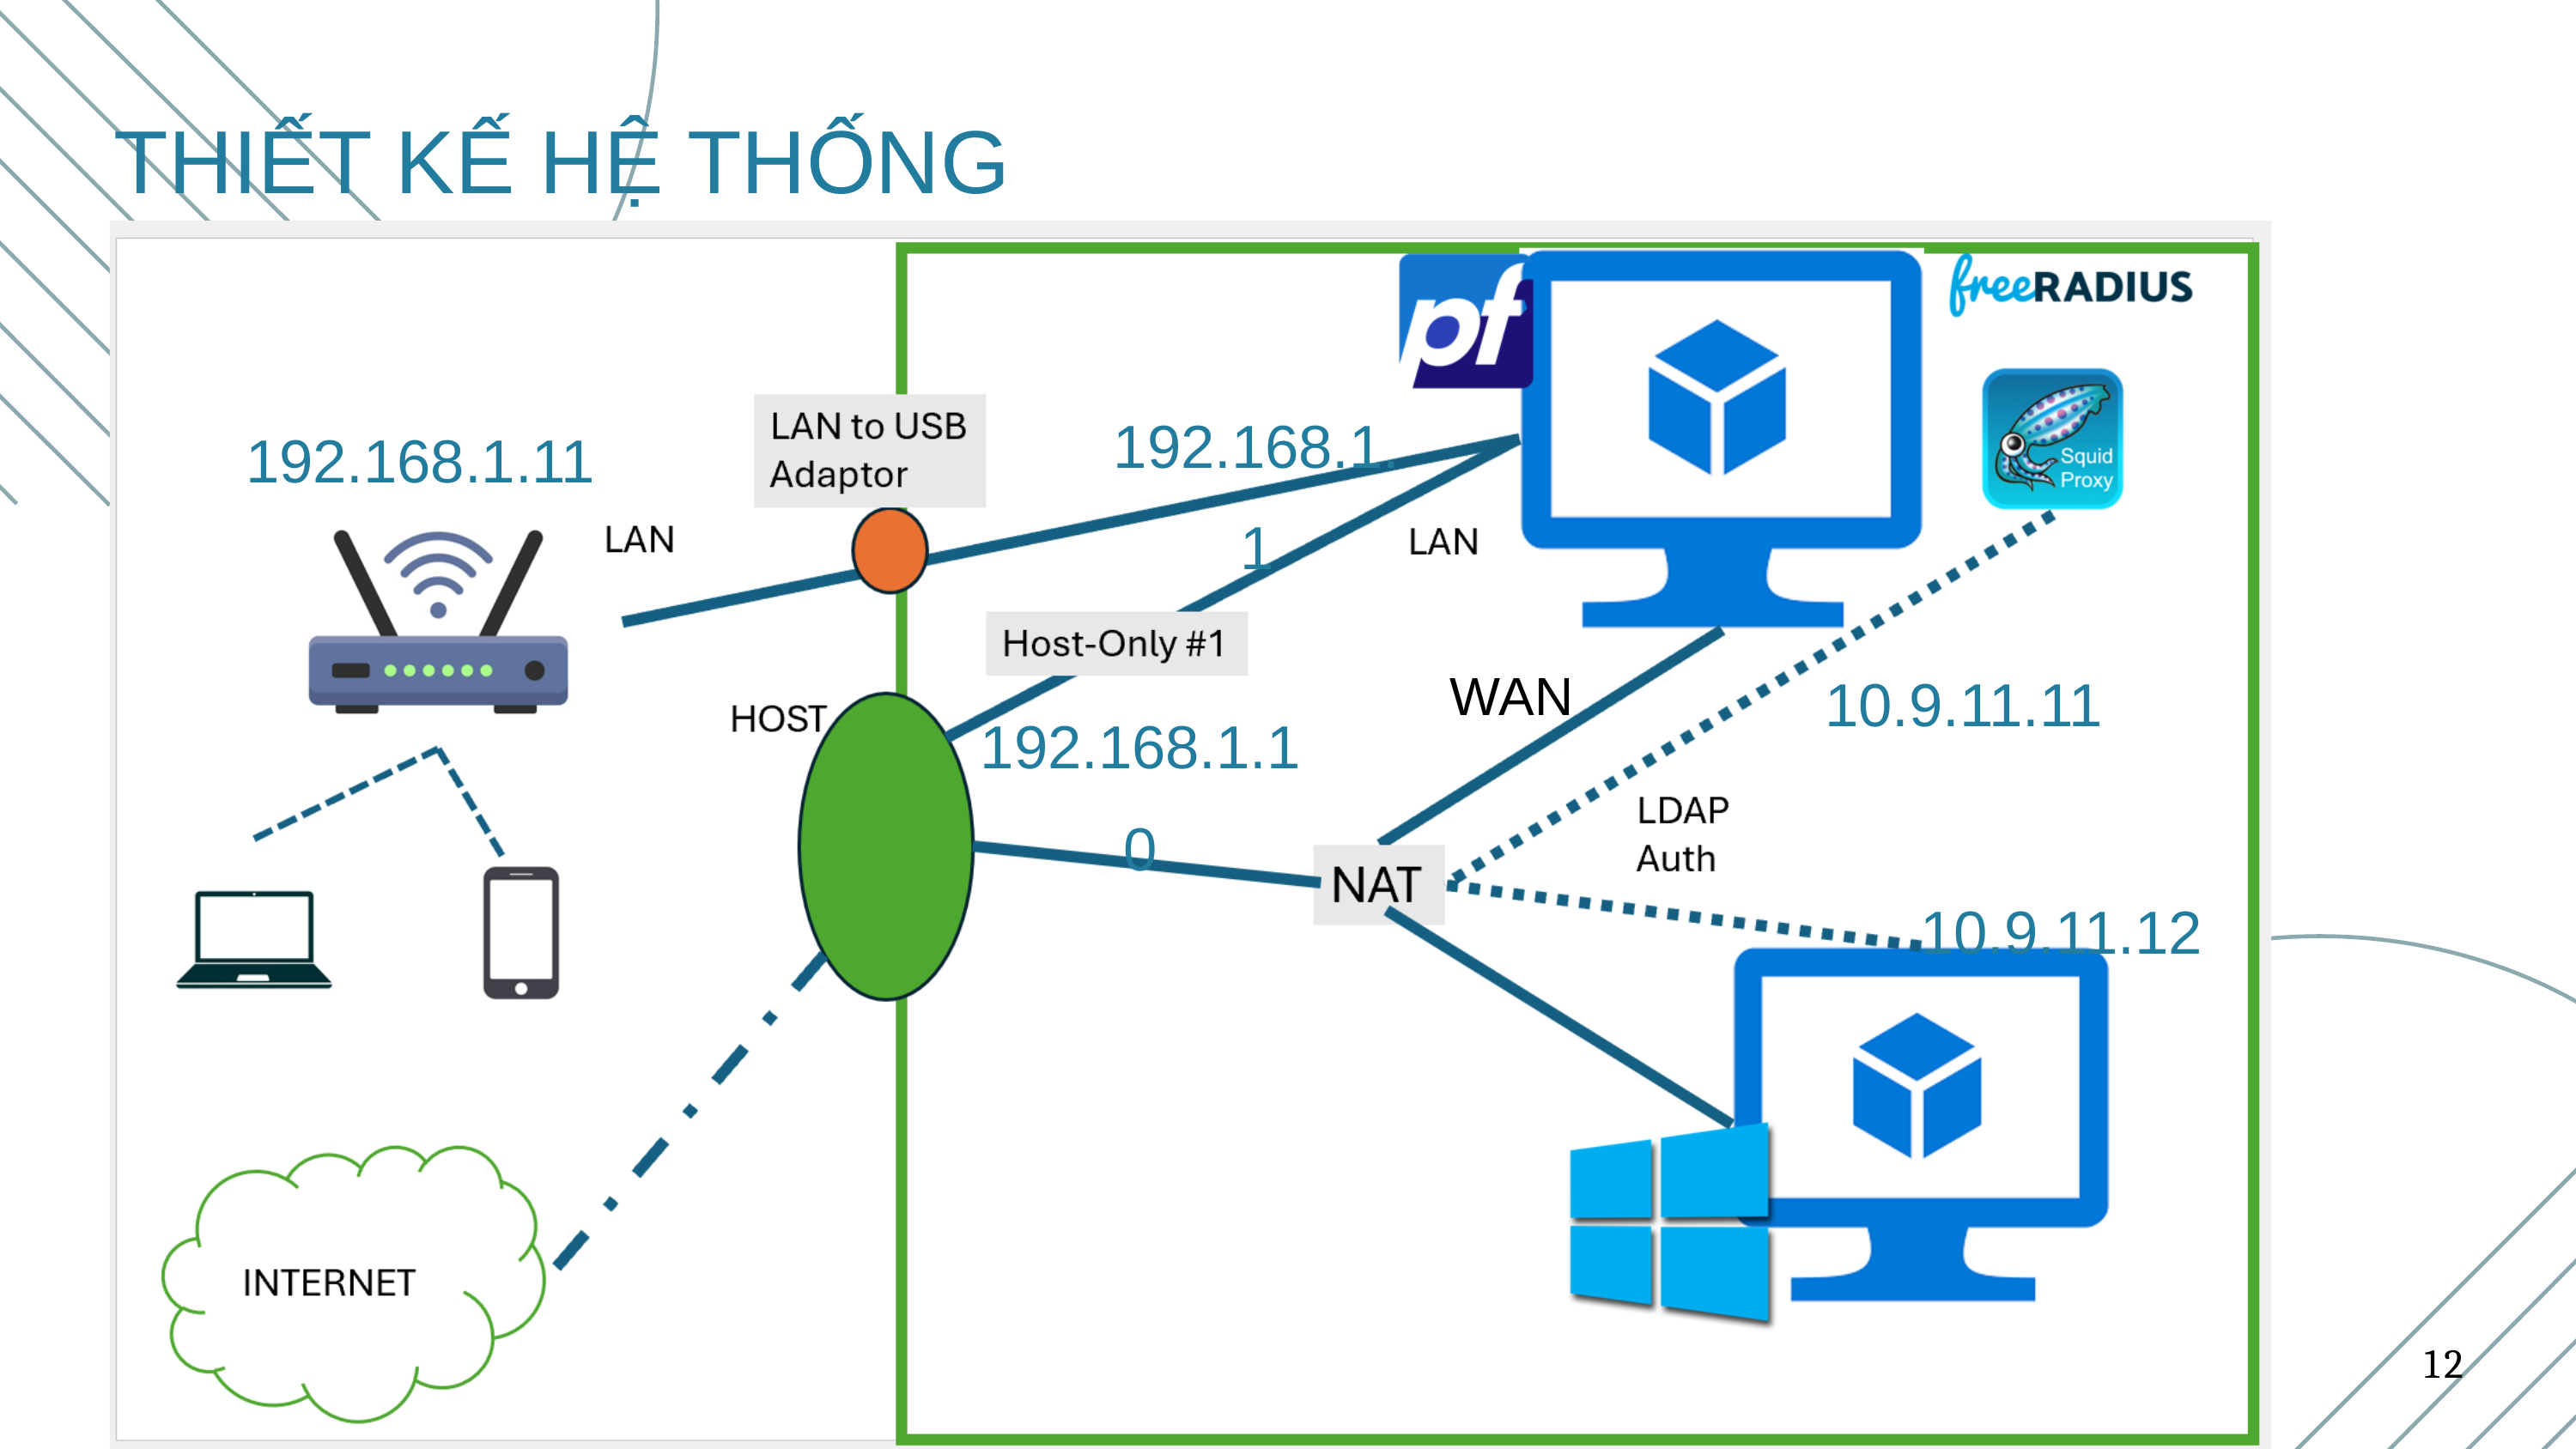

THIẾT KẾ HỆ THỐNG

192.168.1.1
192.168.1.11
WAN
10.9.11.11
192.168.1.10
10.9.11.12

12